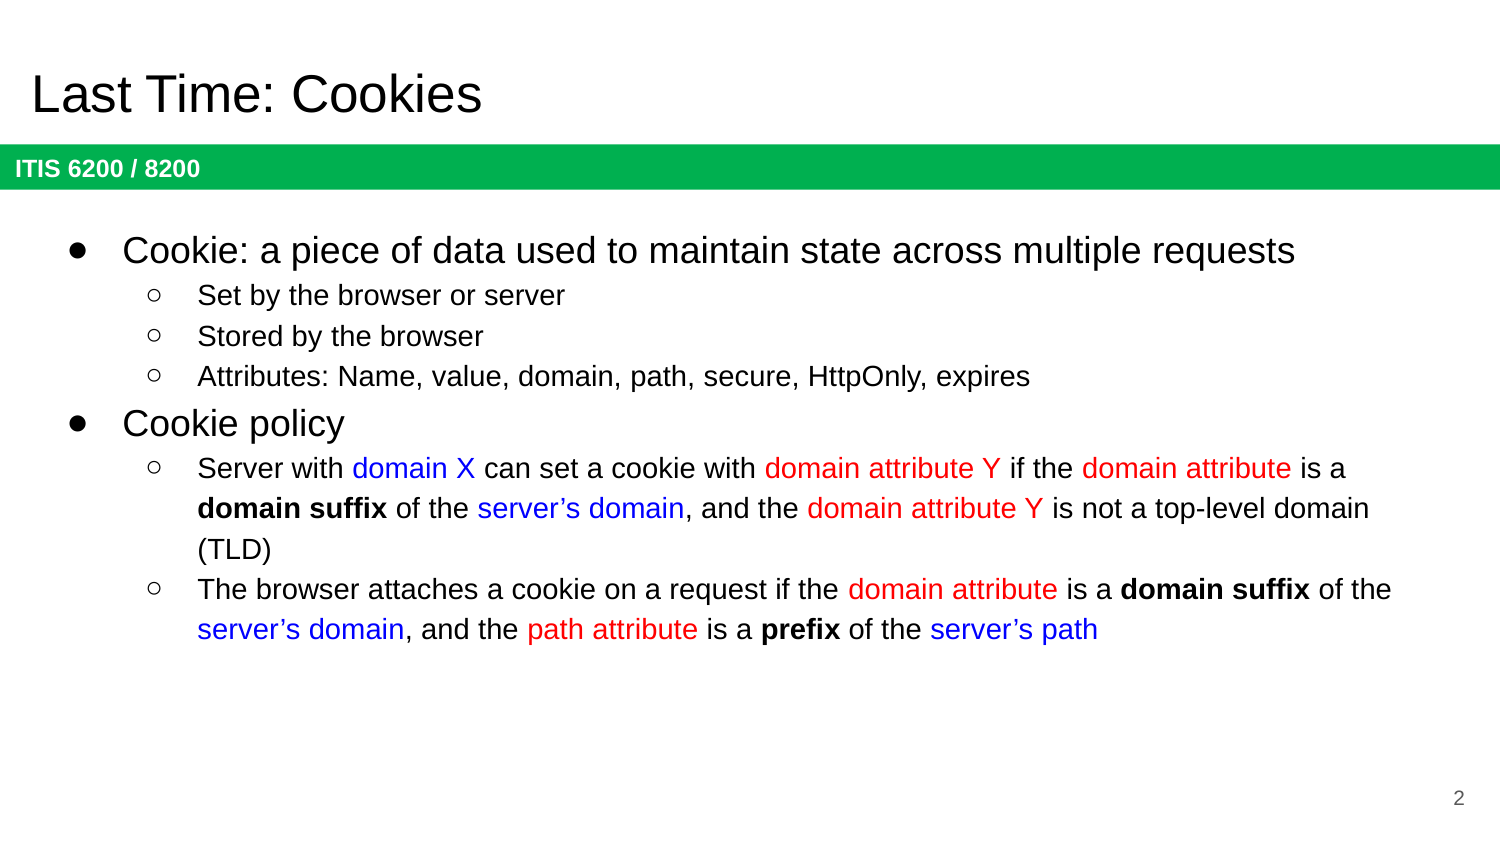

# Last Time: Cookies
Cookie: a piece of data used to maintain state across multiple requests
Set by the browser or server
Stored by the browser
Attributes: Name, value, domain, path, secure, HttpOnly, expires
Cookie policy
Server with domain X can set a cookie with domain attribute Y if the domain attribute is a domain suffix of the server’s domain, and the domain attribute Y is not a top-level domain (TLD)
The browser attaches a cookie on a request if the domain attribute is a domain suffix of the server’s domain, and the path attribute is a prefix of the server’s path
2